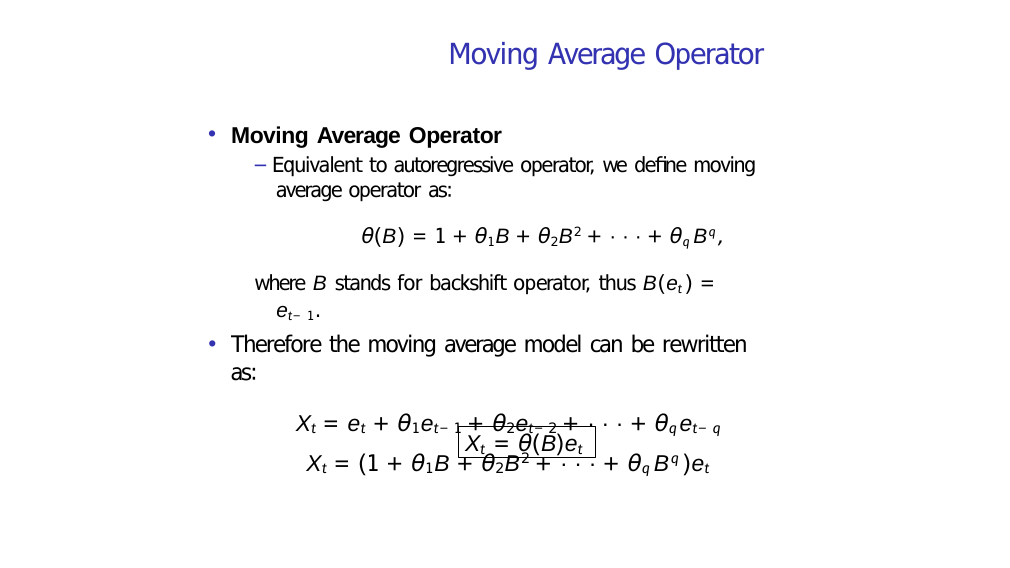

# Moving Average Operator
Moving Average Operator
– Equivalent to autoregressive operator, we define moving  average operator as:

θ(B) = 1 + θ1B + θ2B2 + · · · + θq Bq,
where B stands for backshift operator, thus B(et ) = et−1.
Therefore the moving average model can be rewritten as:
Xt  = et + θ1et−1 + θ2et−2 + · · · + θqet−q
Xt  = (1 + θ1B + θ2B2 + · · · + θq Bq )et
Xt = θ(B)et